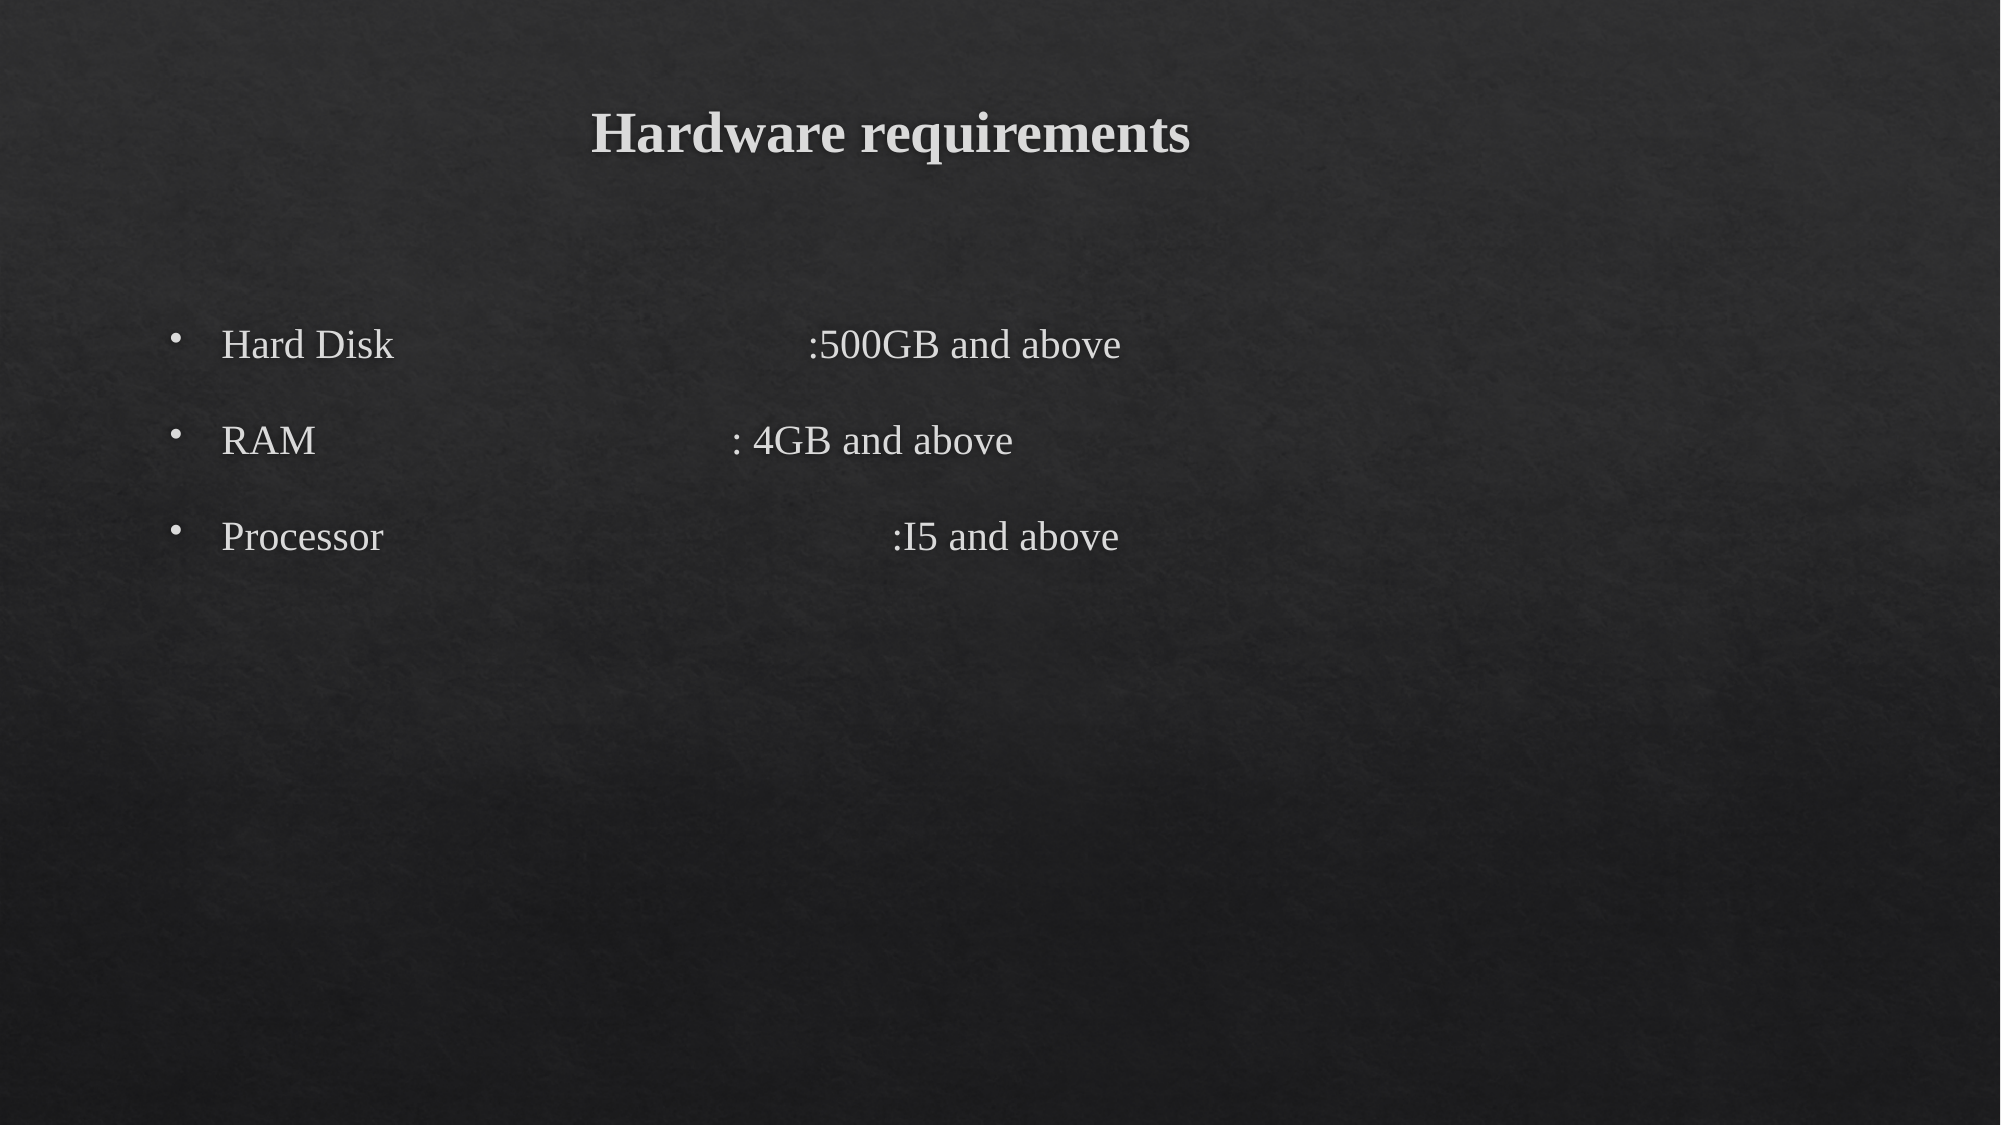

# Hardware requirements
Hard Disk		             :500GB and above
RAM		                    : 4GB and above
Processor	 	                     :I5 and above